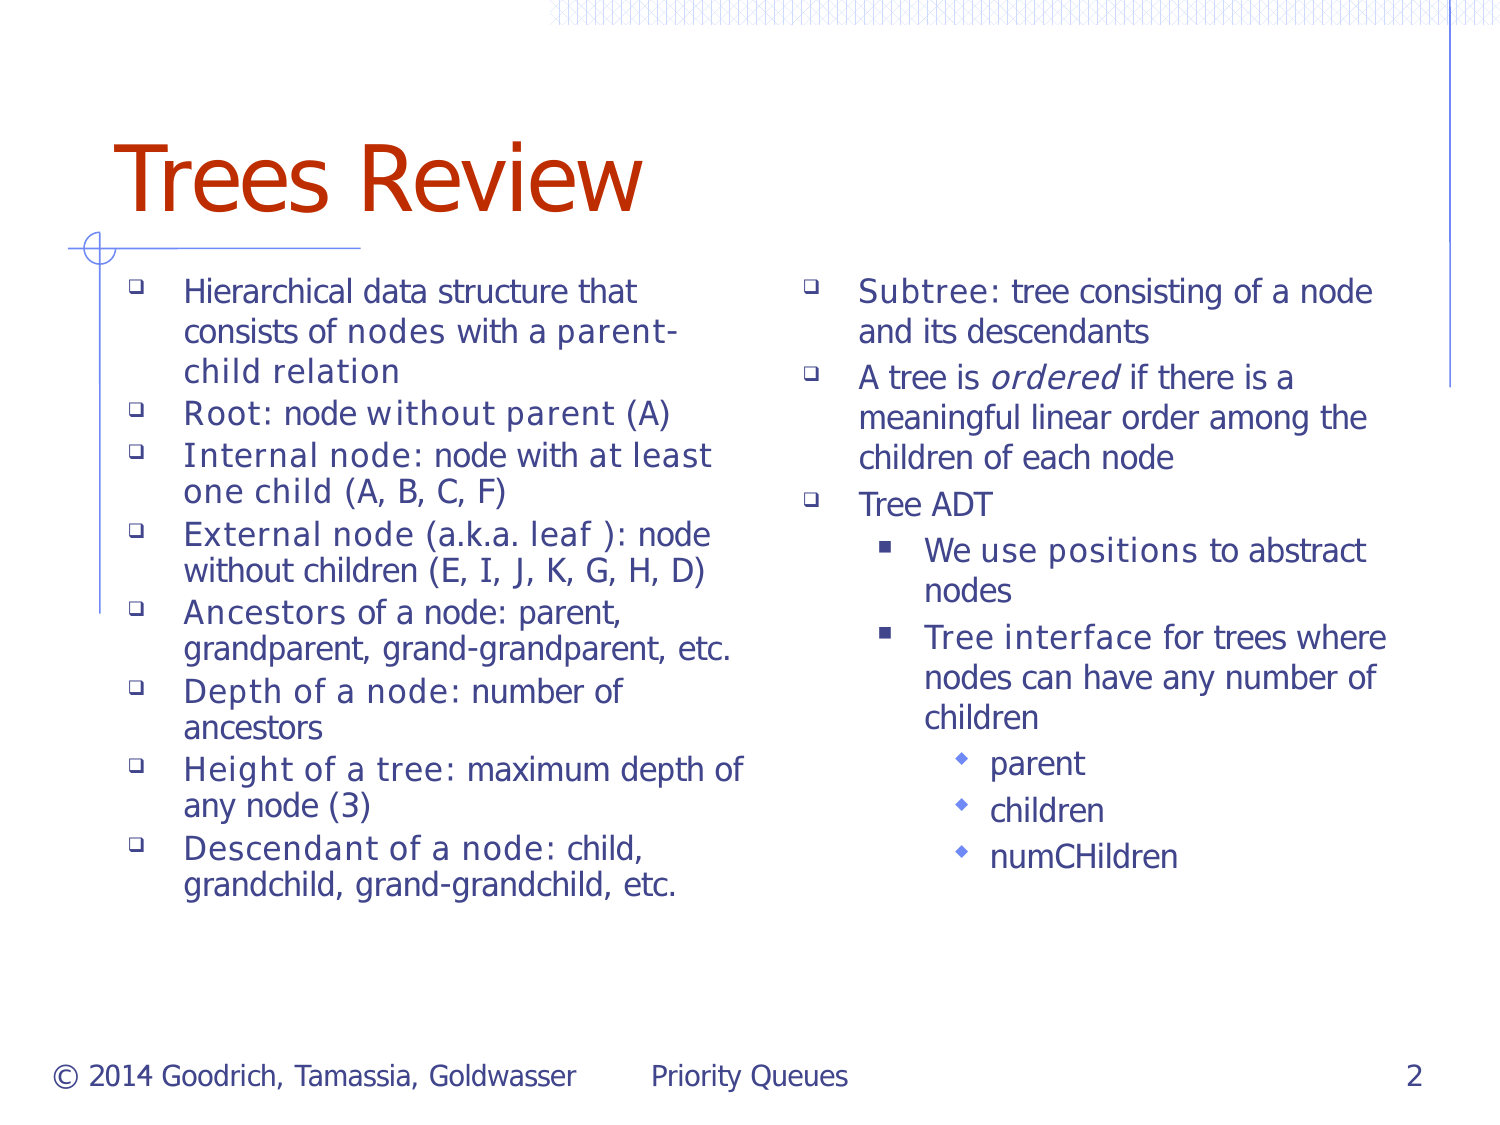

# Trees Review
Hierarchical data structure that consists of nodes with a parent-child relation
Root: node without parent (A)
Internal node: node with at least one child (A, B, C, F)
External node (a.k.a. leaf ): node without children (E, I, J, K, G, H, D)
Ancestors of a node: parent, grandparent, grand-grandparent, etc.
Depth of a node: number of ancestors
Height of a tree: maximum depth of any node (3)
Descendant of a node: child, grandchild, grand-grandchild, etc.

Subtree: tree consisting of a node and its descendants
A tree is ordered if there is a meaningful linear order among the children of each node
Tree ADT
We use positions to abstract nodes
Tree interface for trees where nodes can have any number of children
parent
children
numCHildren

© 2014 Goodrich, Tamassia, Goldwasser
Priority Queues
2